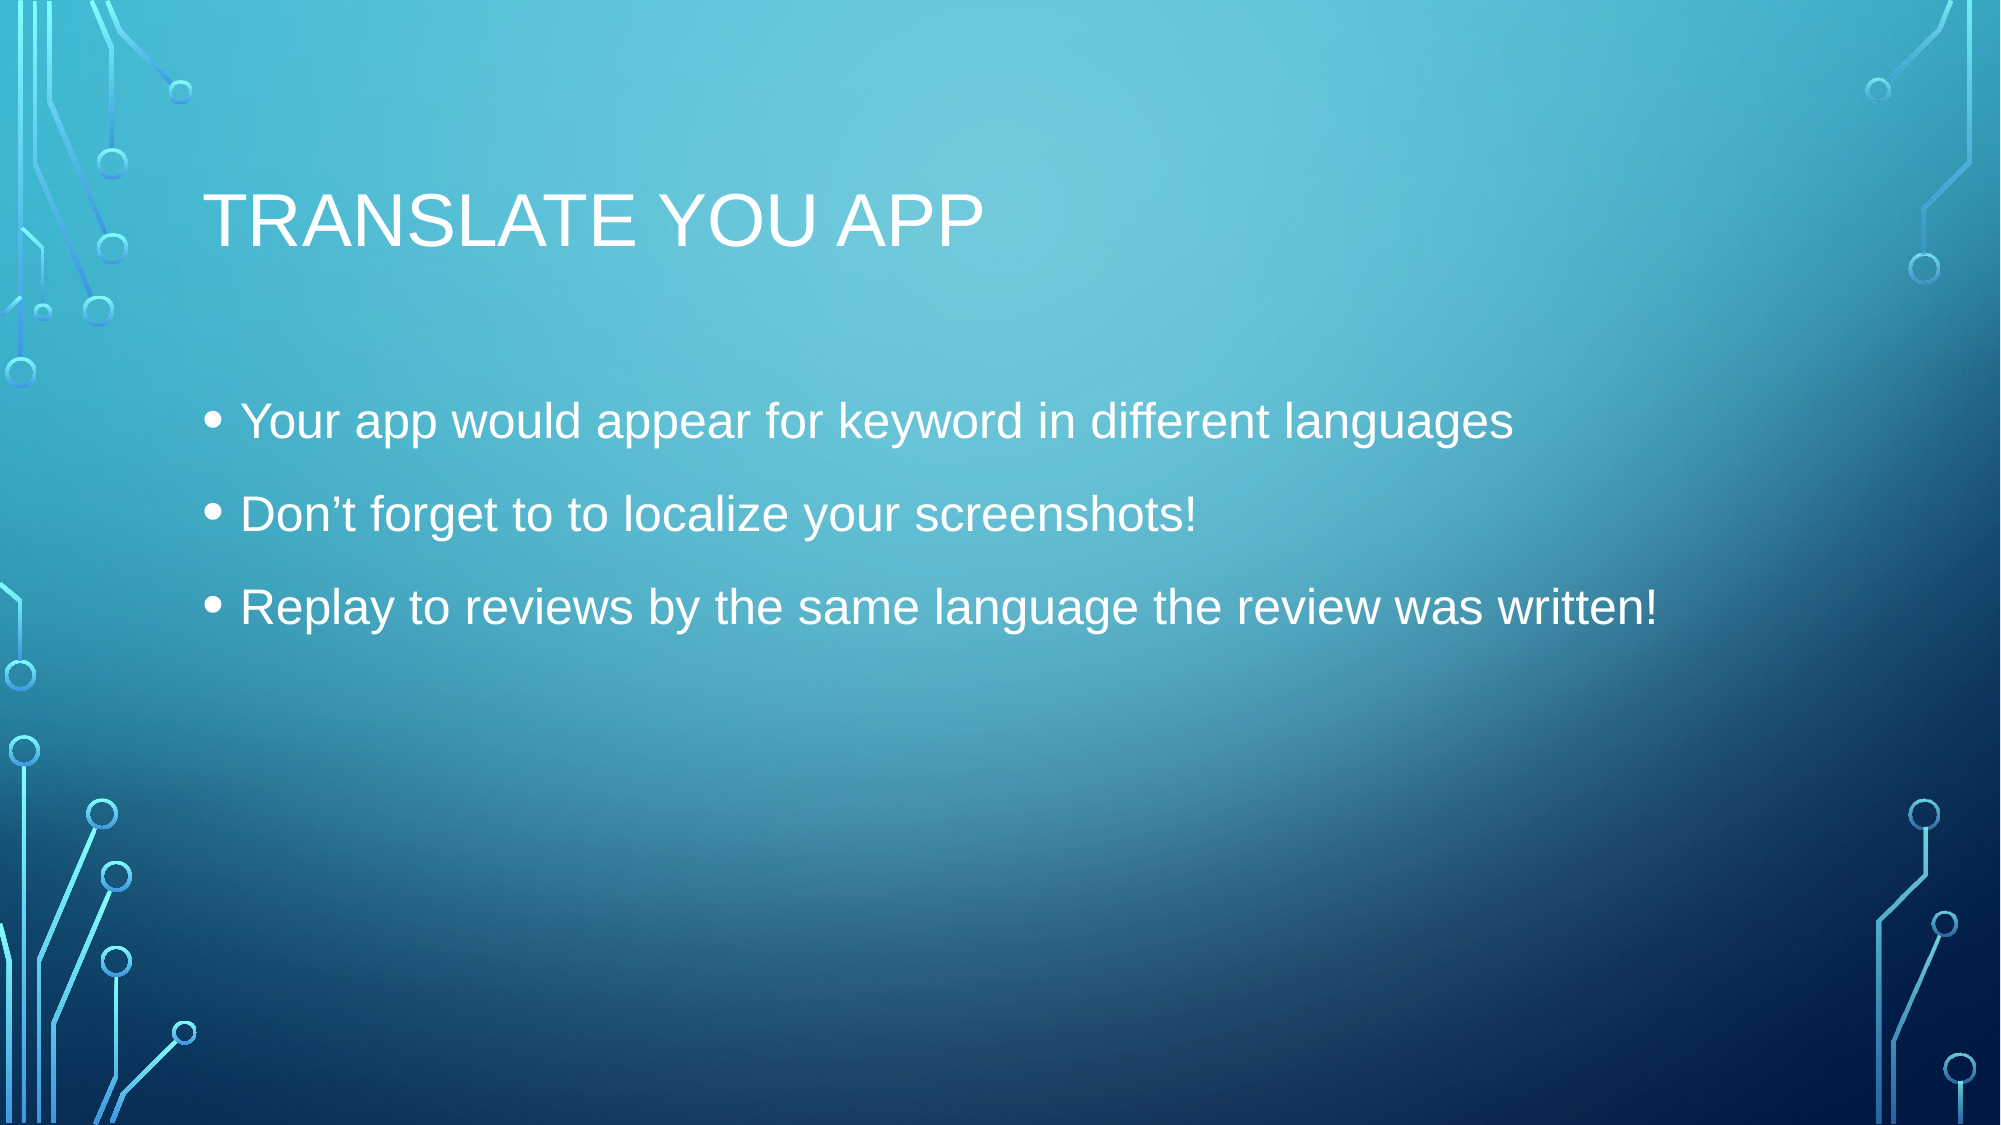

# Translate you app
Your app would appear for keyword in different languages
Don’t forget to to localize your screenshots!
Replay to reviews by the same language the review was written!